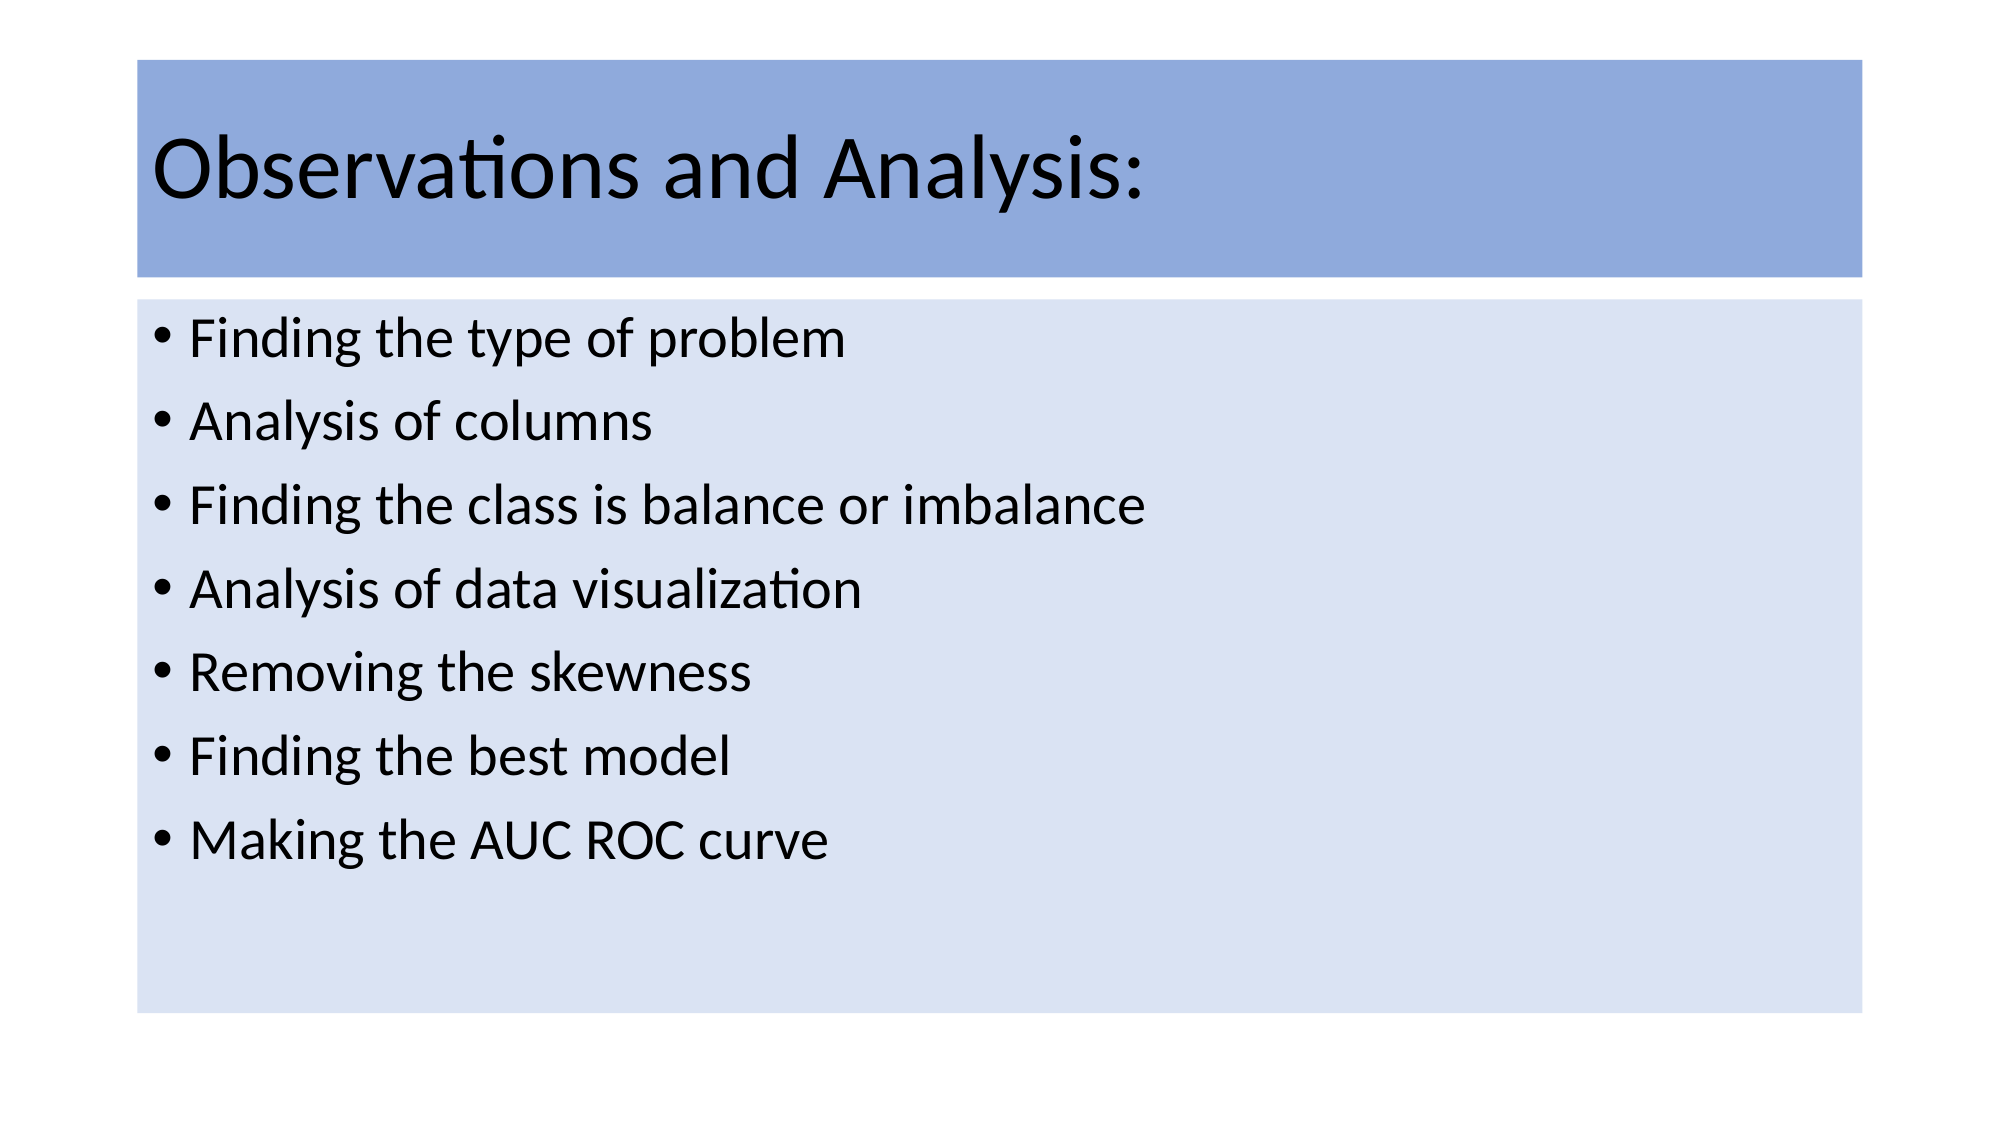

# Observations and Analysis:
Finding the type of problem
Analysis of columns
Finding the class is balance or imbalance
Analysis of data visualization
Removing the skewness
Finding the best model
Making the AUC ROC curve